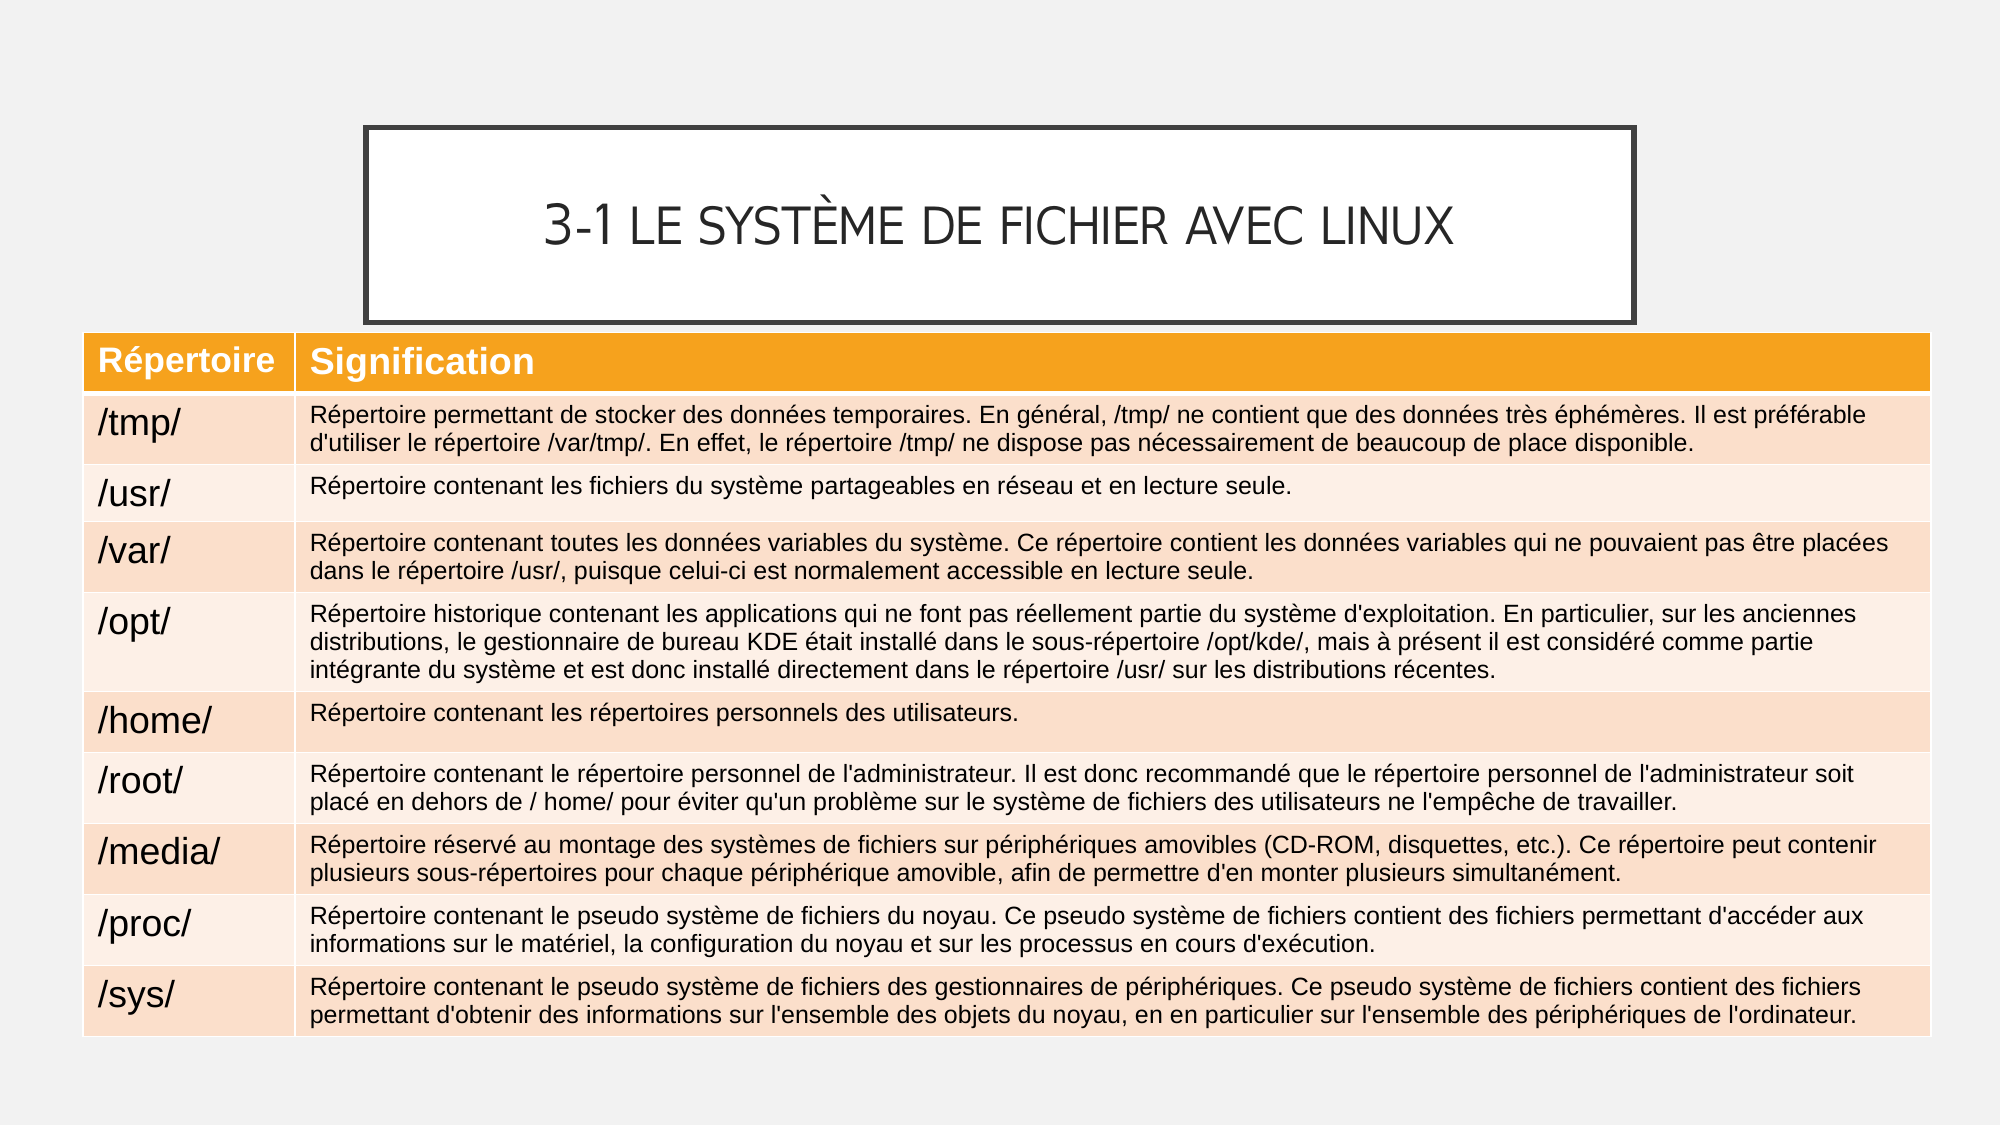

# 3-1 LE SYSTÈME DE FICHIER AVEC LINUX
| Répertoire | Signification |
| --- | --- |
| /tmp/ | Répertoire permettant de stocker des données temporaires. En général, /tmp/ ne contient que des données très éphémères. Il est préférable d'utiliser le répertoire /var/tmp/. En effet, le répertoire /tmp/ ne dispose pas nécessairement de beaucoup de place disponible. |
| /usr/ | Répertoire contenant les fichiers du système partageables en réseau et en lecture seule. |
| /var/ | Répertoire contenant toutes les données variables du système. Ce répertoire contient les données variables qui ne pouvaient pas être placées dans le répertoire /usr/, puisque celui-ci est normalement accessible en lecture seule. |
| /opt/ | Répertoire historique contenant les applications qui ne font pas réellement partie du système d'exploitation. En particulier, sur les anciennes distributions, le gestionnaire de bureau KDE était installé dans le sous-répertoire /opt/kde/, mais à présent il est considéré comme partie intégrante du système et est donc installé directement dans le répertoire /usr/ sur les distributions récentes. |
| /home/ | Répertoire contenant les répertoires personnels des utilisateurs. |
| /root/ | Répertoire contenant le répertoire personnel de l'administrateur. Il est donc recommandé que le répertoire personnel de l'administrateur soit placé en dehors de / home/ pour éviter qu'un problème sur le système de fichiers des utilisateurs ne l'empêche de travailler. |
| /media/ | Répertoire réservé au montage des systèmes de fichiers sur périphériques amovibles (CD-ROM, disquettes, etc.). Ce répertoire peut contenir plusieurs sous-répertoires pour chaque périphérique amovible, afin de permettre d'en monter plusieurs simultanément. |
| /proc/ | Répertoire contenant le pseudo système de fichiers du noyau. Ce pseudo système de fichiers contient des fichiers permettant d'accéder aux informations sur le matériel, la configuration du noyau et sur les processus en cours d'exécution. |
| /sys/ | Répertoire contenant le pseudo système de fichiers des gestionnaires de périphériques. Ce pseudo système de fichiers contient des fichiers permettant d'obtenir des informations sur l'ensemble des objets du noyau, en en particulier sur l'ensemble des périphériques de l'ordinateur. |